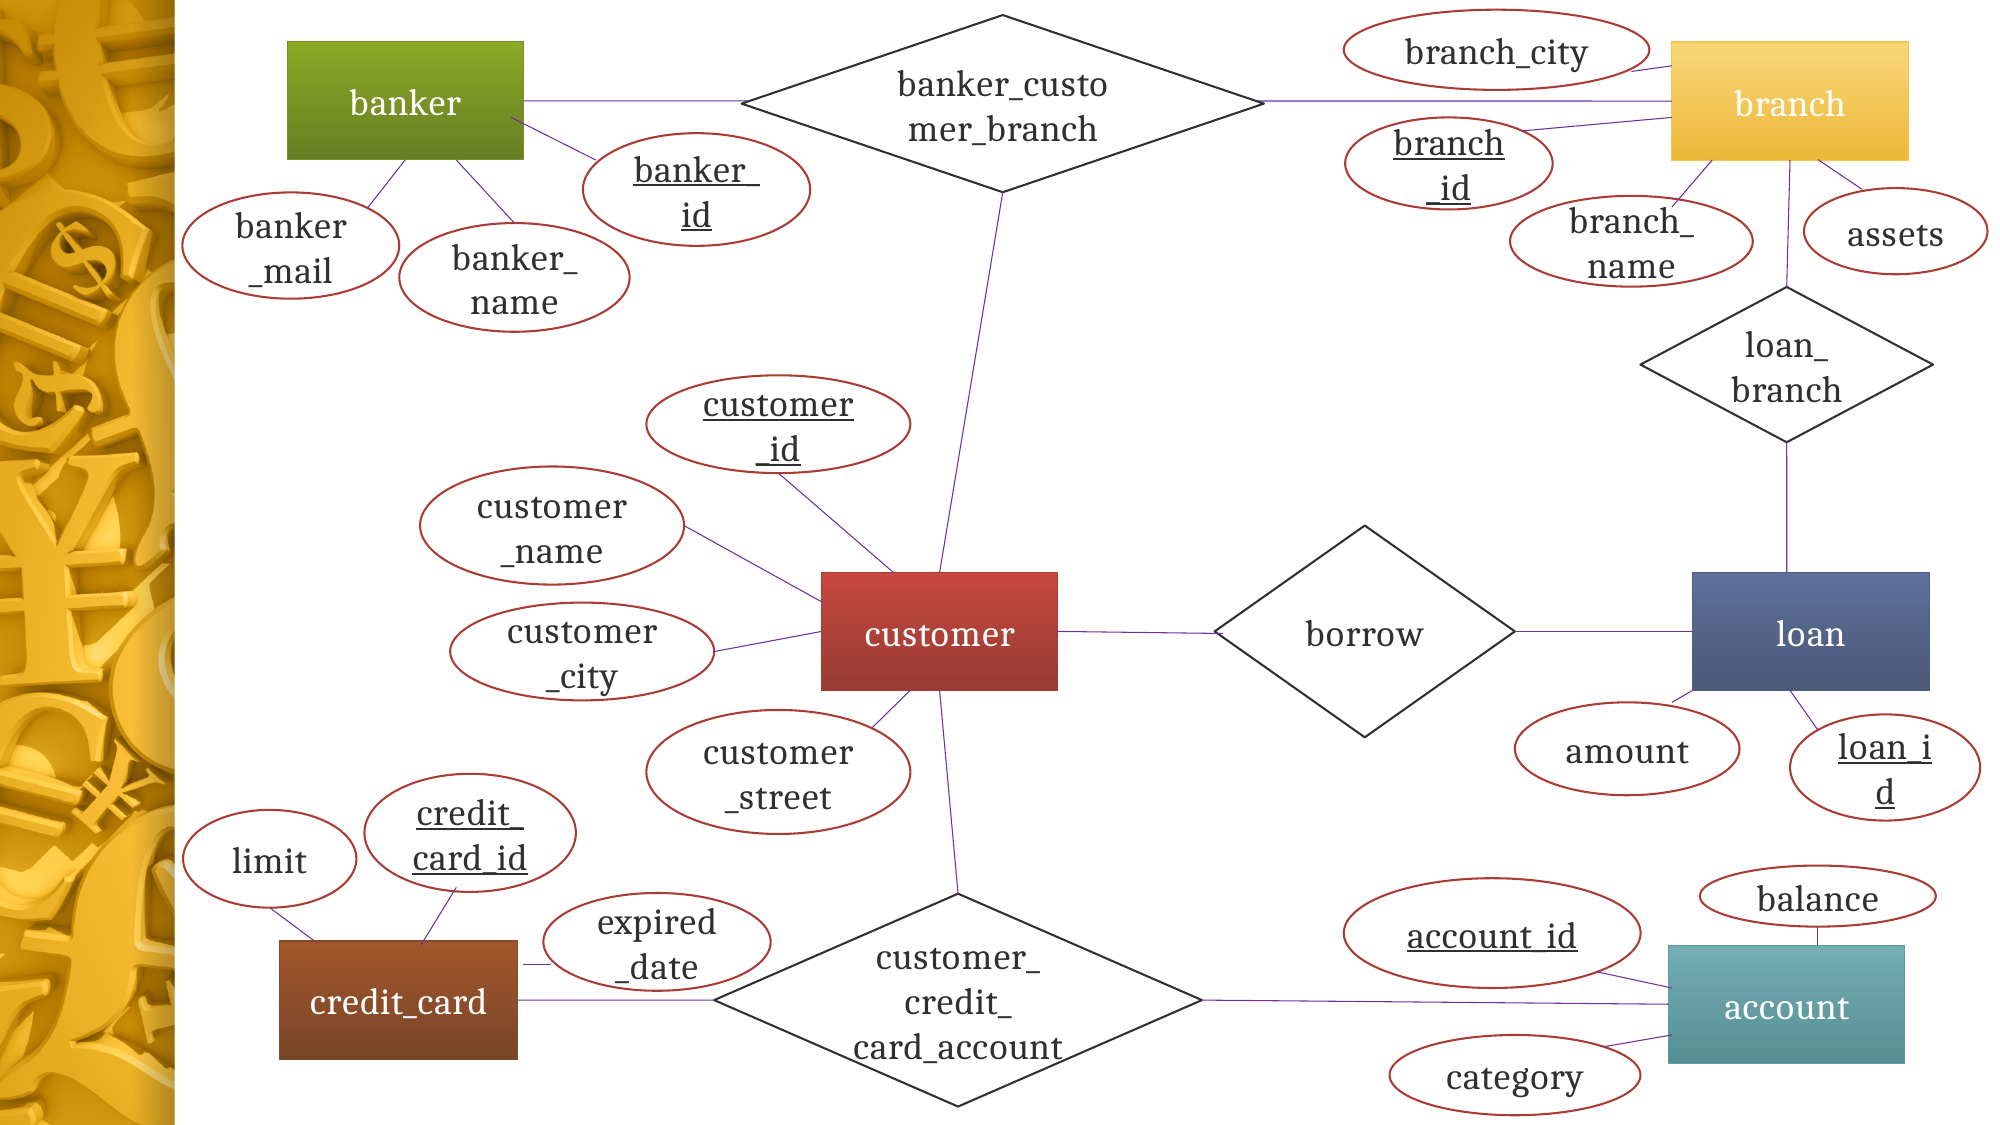

branch_city
banker_customer_branch
banker
branch
branch_id
banker_id
assets
banker_mail
branch_name
banker_name
loan_
branch
customer_id
customer_name
borrow
customer
loan
customer_city
amount
customer_street
loan_id
credit_card_id
limit
balance
account_id
expired_date
customer_ credit_ card_account
credit_card
account
category